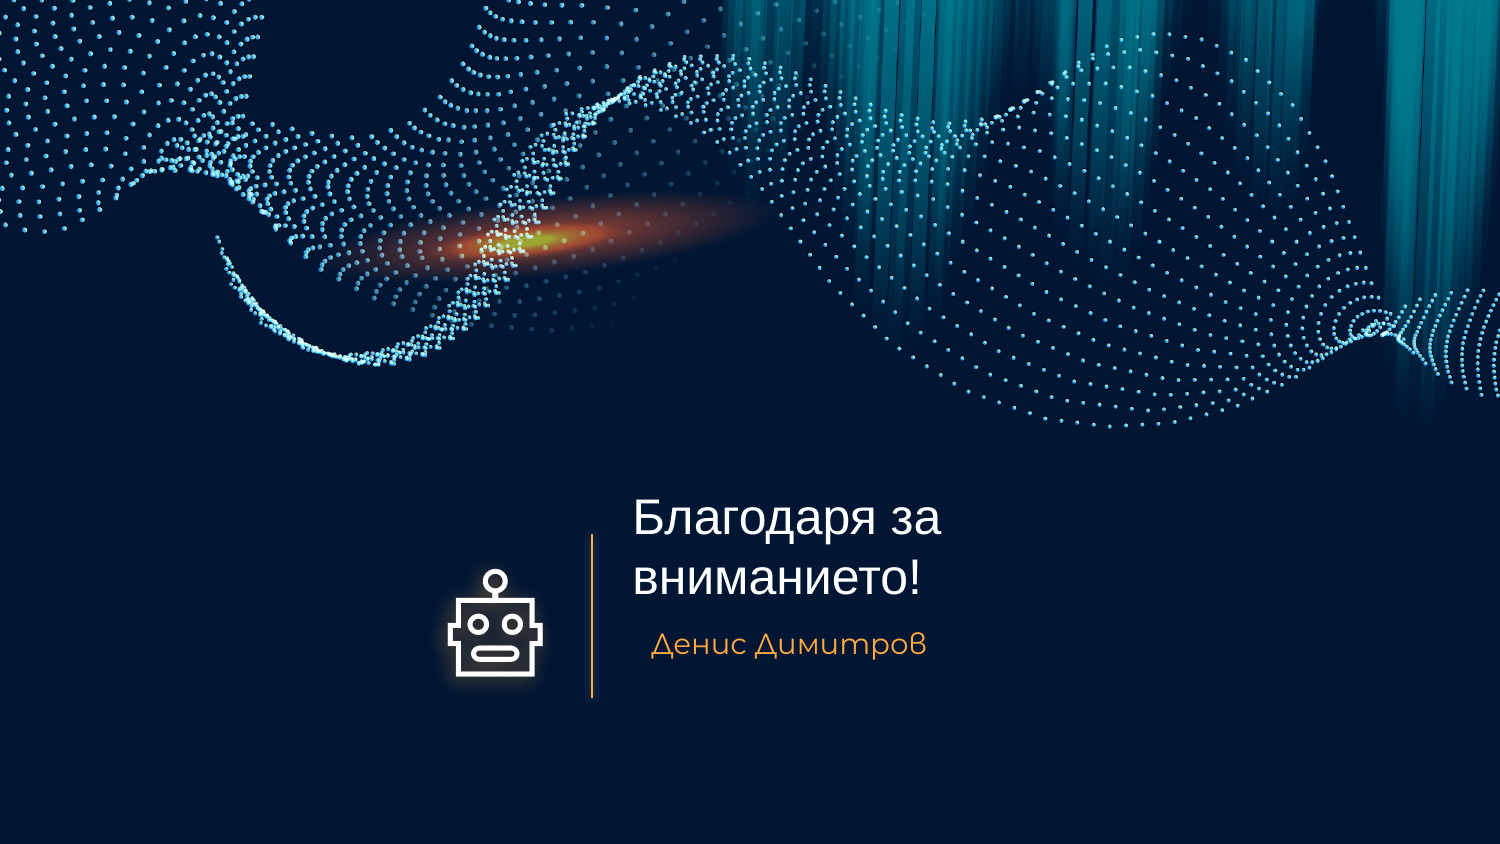

# Благодаря за вниманието!
🤖
Денис Димитров